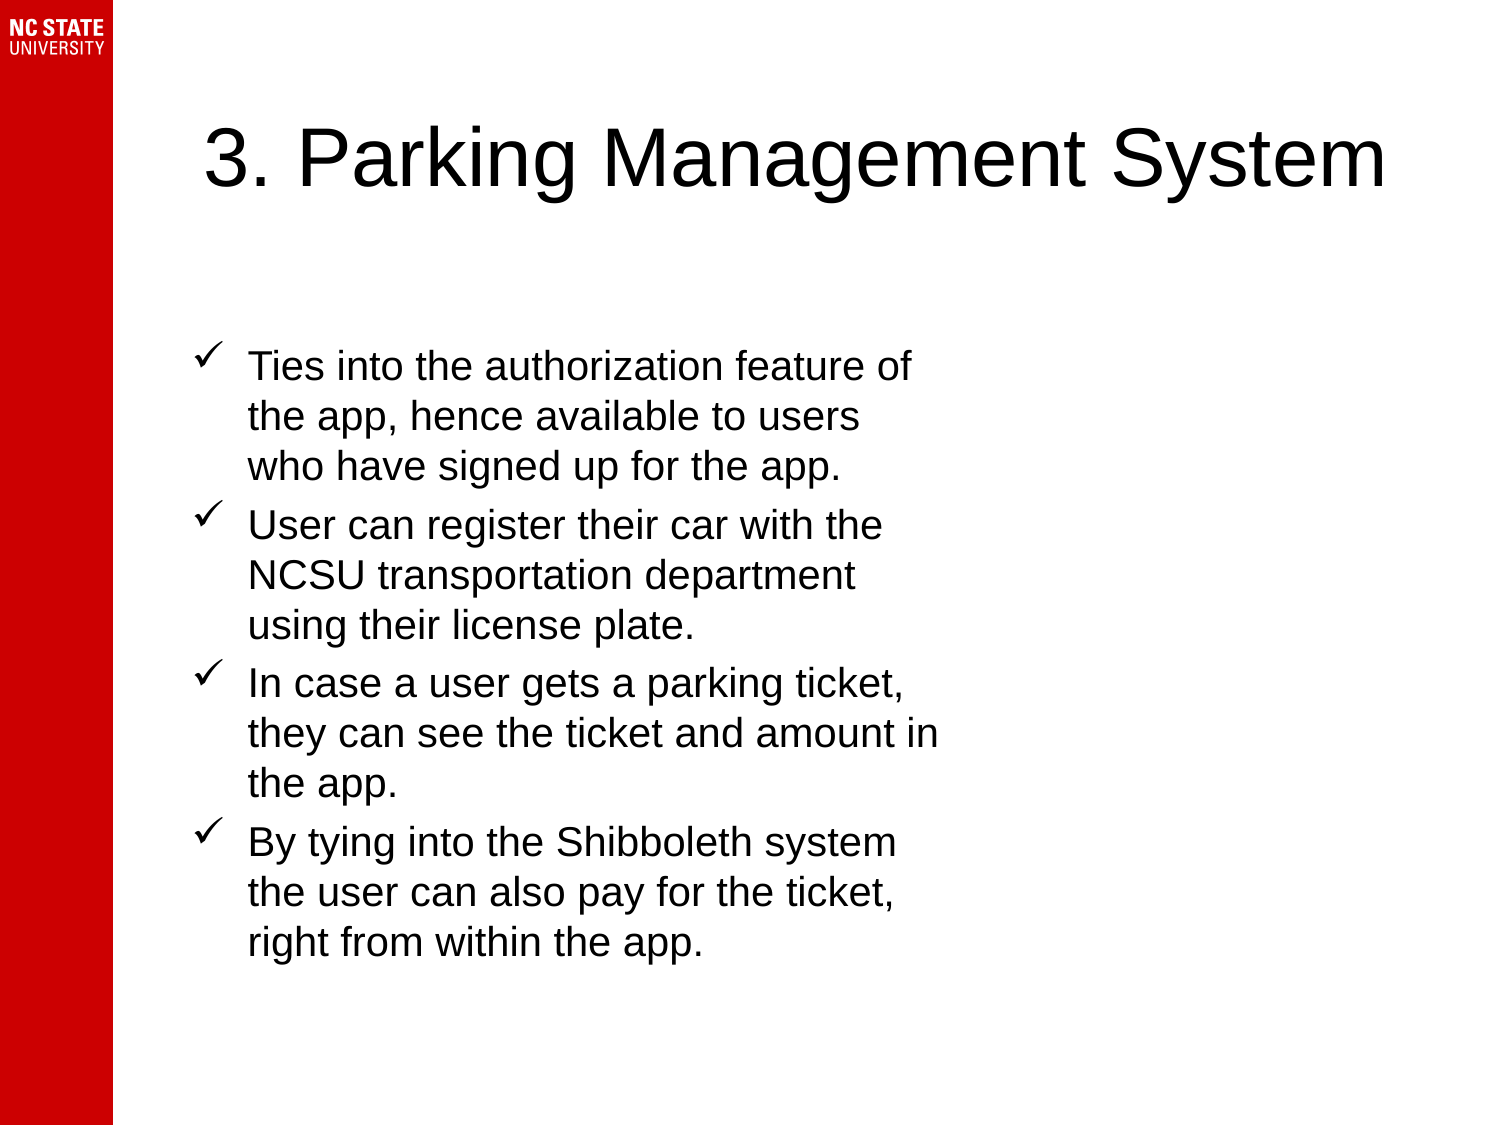

# 3. Parking Management System
Ties into the authorization feature of the app, hence available to users who have signed up for the app.
User can register their car with the NCSU transportation department using their license plate.
In case a user gets a parking ticket, they can see the ticket and amount in the app.
By tying into the Shibboleth system the user can also pay for the ticket, right from within the app.